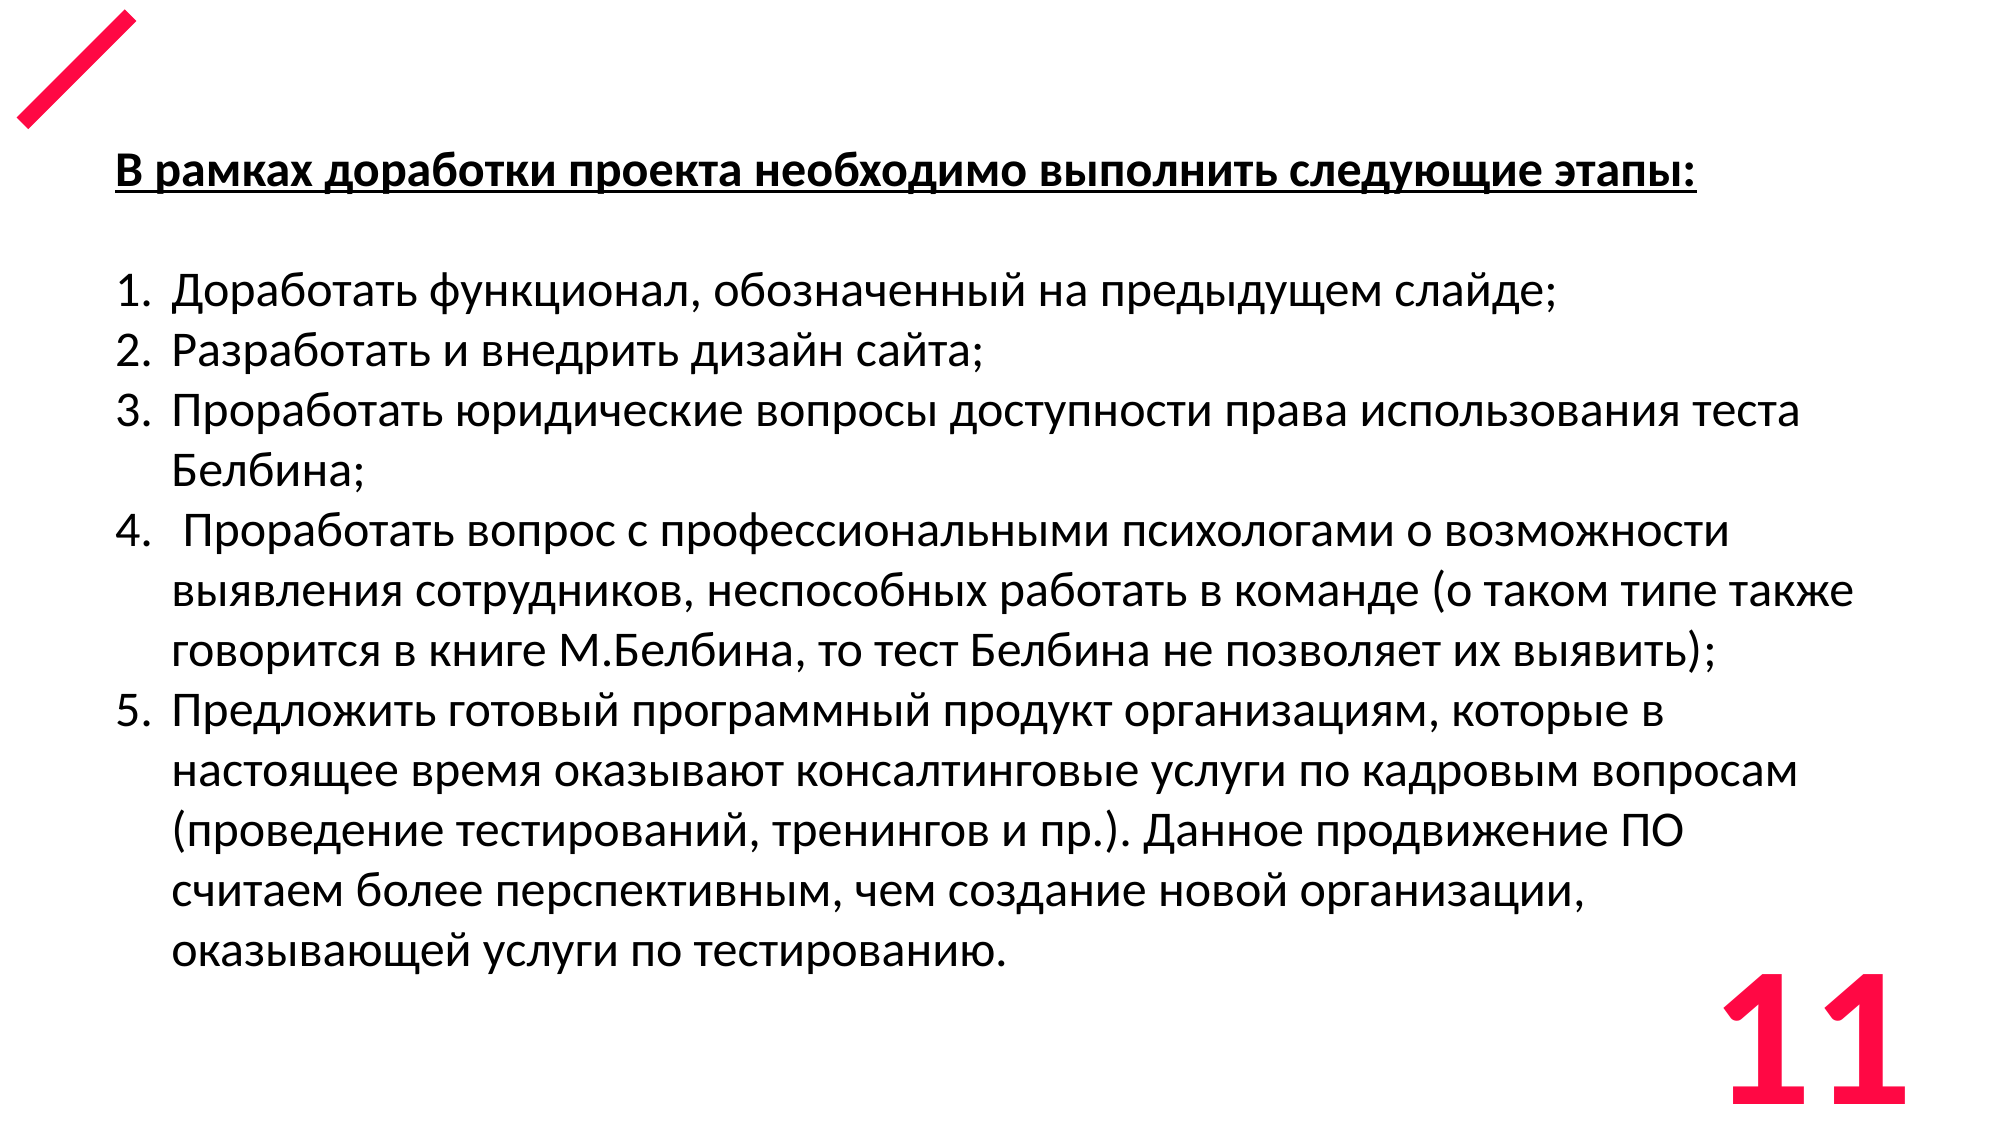

В рамках доработки проекта необходимо выполнить следующие этапы:

Доработать функционал, обозначенный на предыдущем слайде;
Разработать и внедрить дизайн сайта;
Проработать юридические вопросы доступности права использования теста Белбина;
 Проработать вопрос с профессиональными психологами о возможности выявления сотрудников, неспособных работать в команде (о таком типе также говорится в книге М.Белбина, то тест Белбина не позволяет их выявить);
Предложить готовый программный продукт организациям, которые в настоящее время оказывают консалтинговые услуги по кадровым вопросам (проведение тестирований, тренингов и пр.). Данное продвижение ПО считаем более перспективным, чем создание новой организации, оказывающей услуги по тестированию.

11